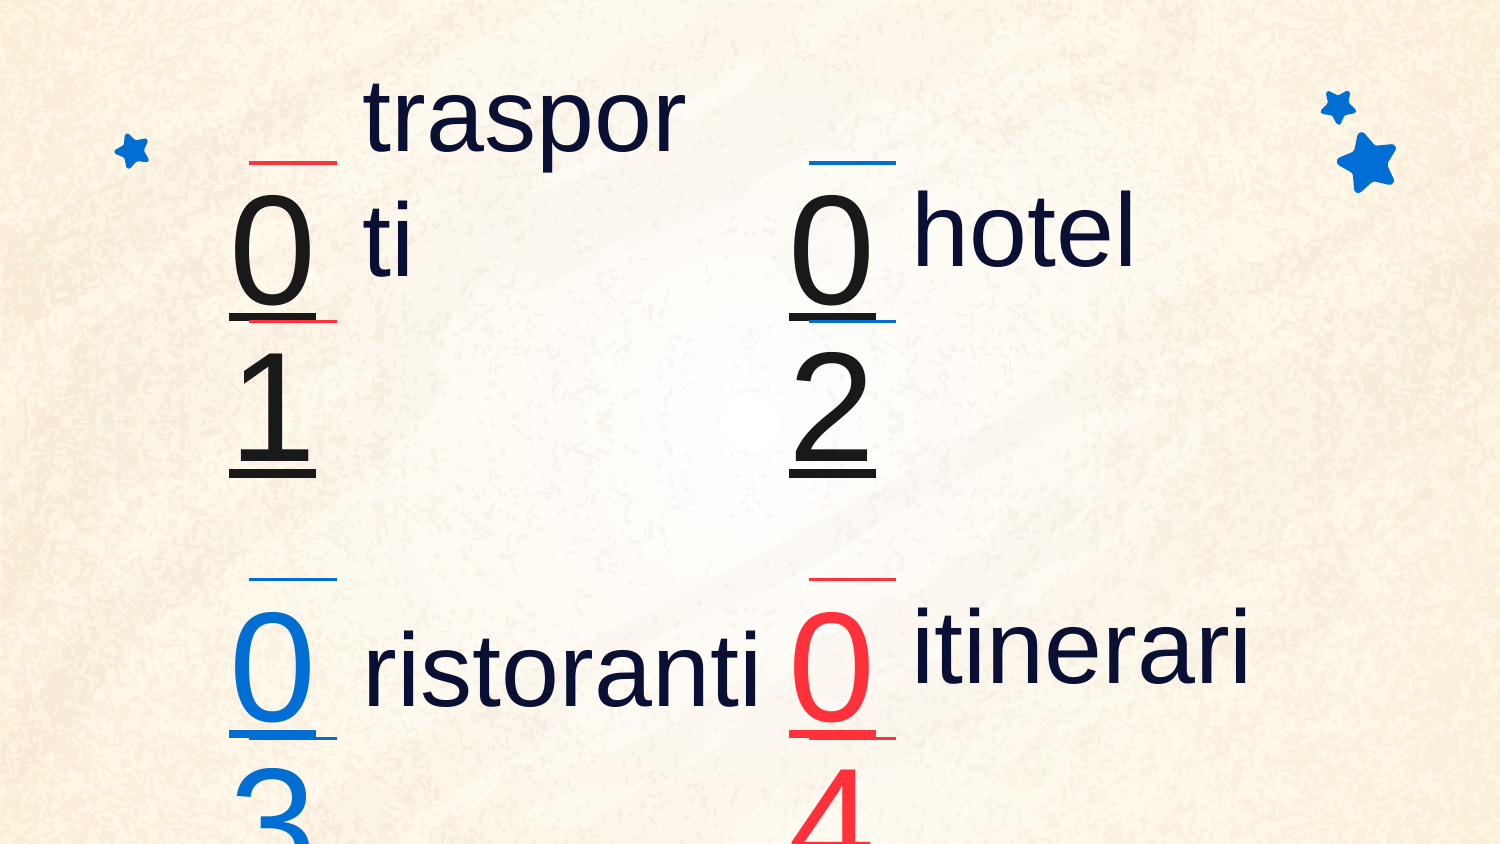

02
hotel
# 01
trasporti
ristoranti
03
04
itinerari